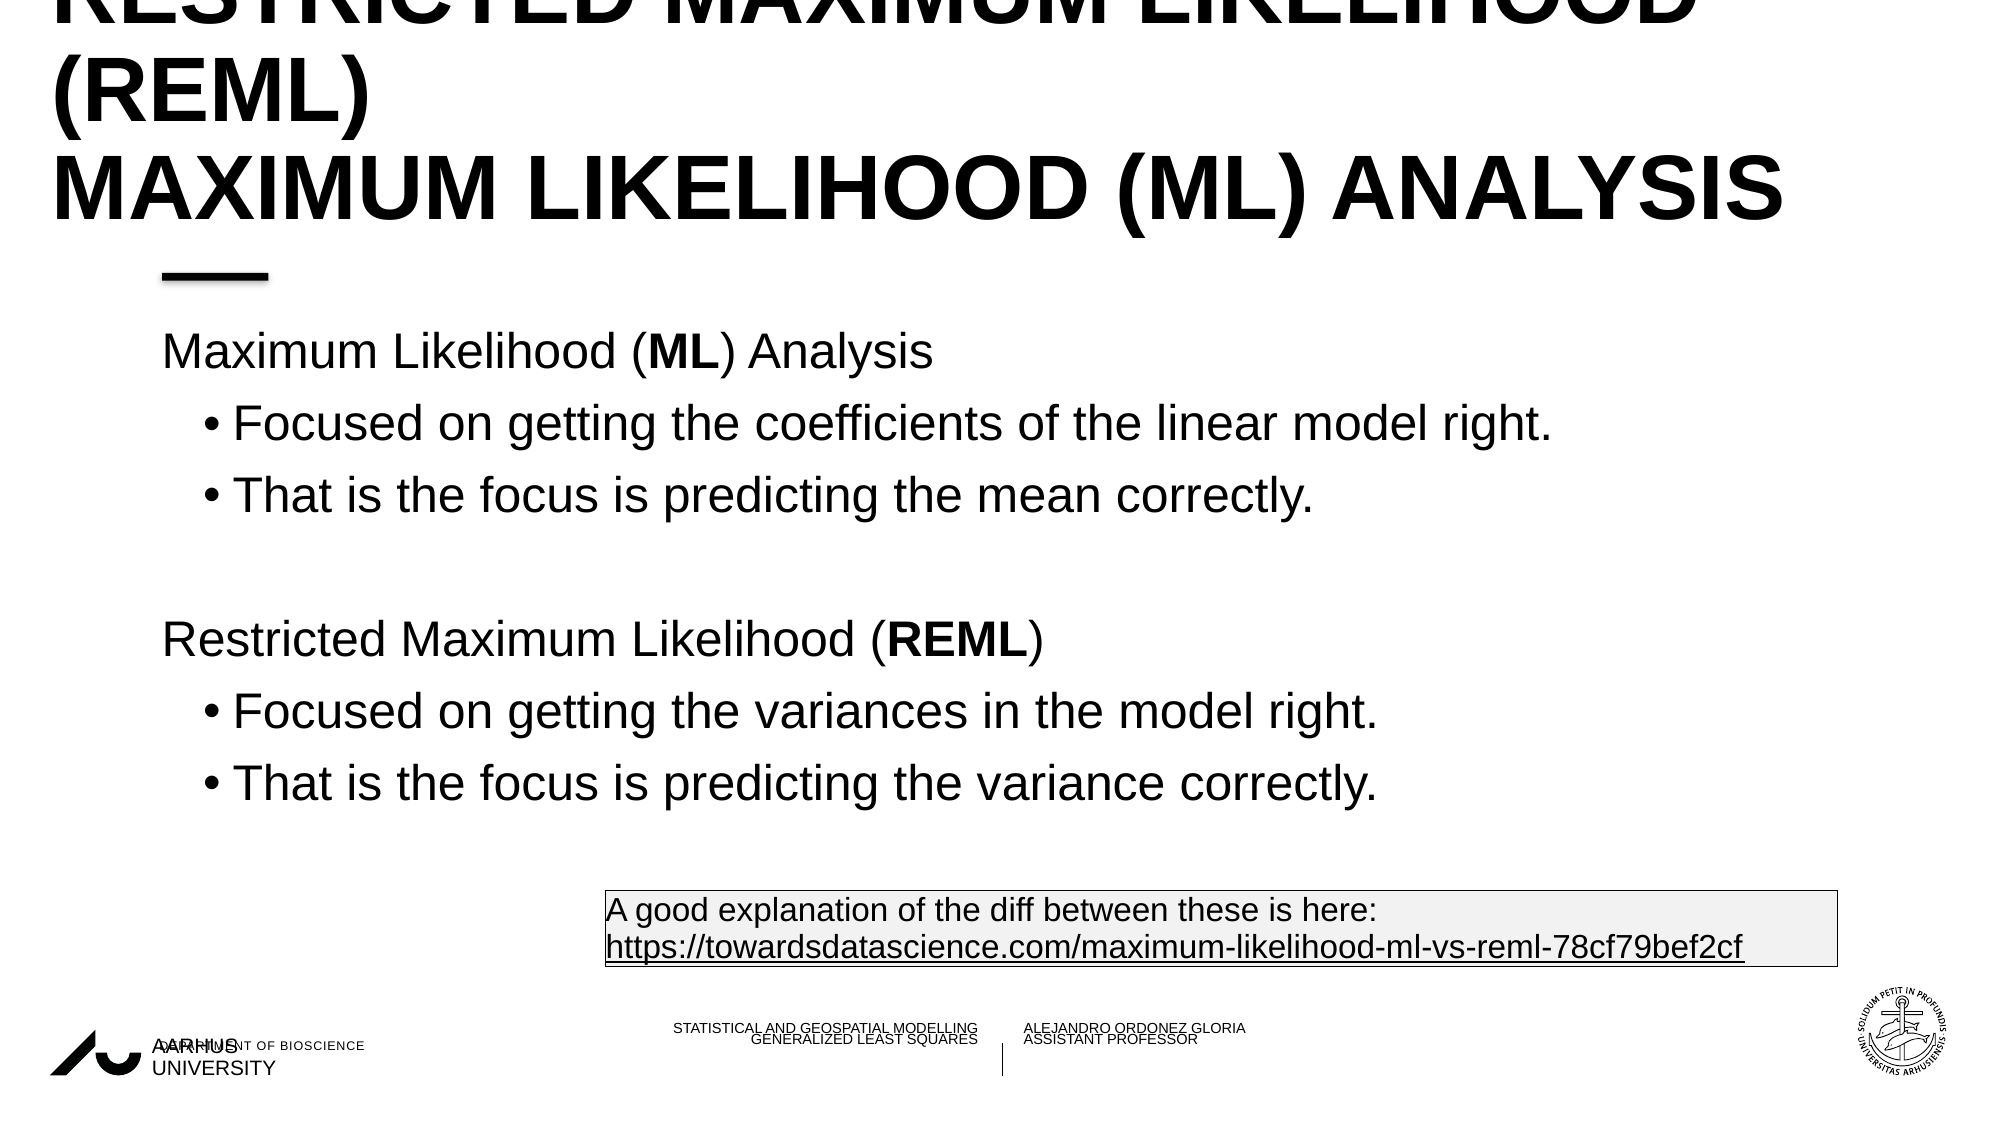

# Restricted Maximum Likelihood (REML) Maximum Likelihood (ML) Analysis
Maximum Likelihood (ML) Analysis
Focused on getting the coefficients of the linear model right.
That is the focus is predicting the mean correctly.

Restricted Maximum Likelihood (REML)
Focused on getting the variances in the model right.
That is the focus is predicting the variance correctly.

A good explanation of the diff between these is here:
https://towardsdatascience.com/maximum-likelihood-ml-vs-reml-78cf79bef2cf
26/09/202220/11/2018